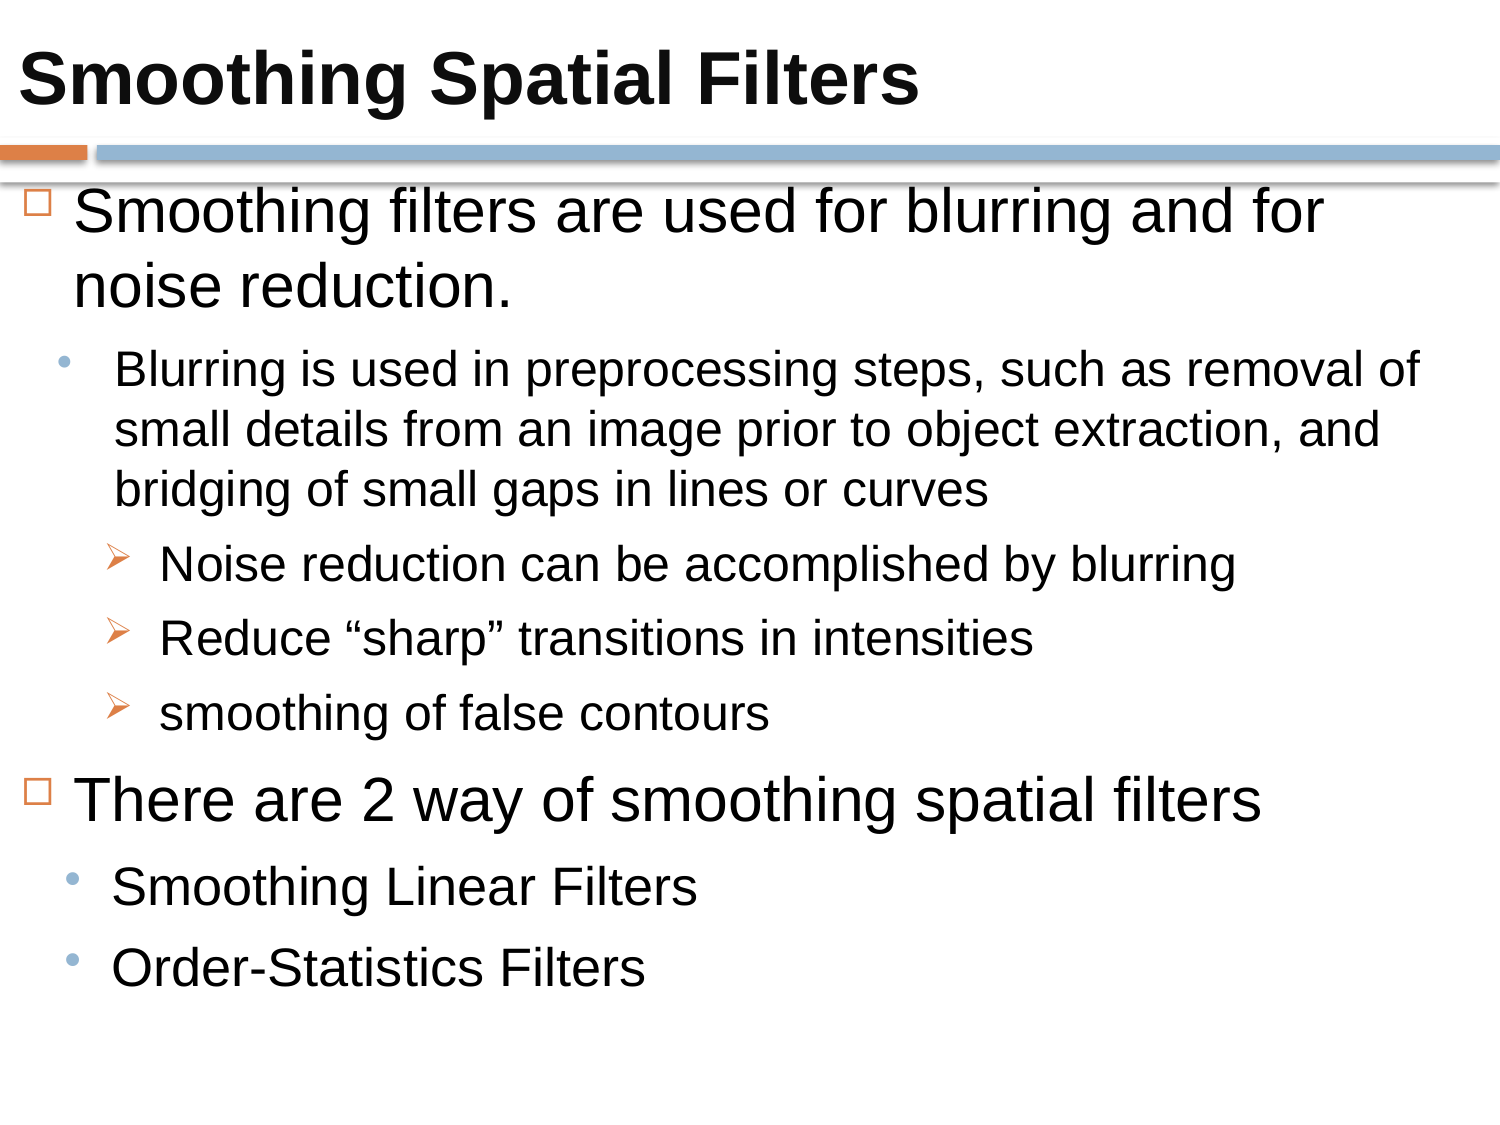

# Smoothing Spatial Filters
Smoothing filters are used for blurring and for noise reduction.
Blurring is used in preprocessing steps, such as removal of small details from an image prior to object extraction, and bridging of small gaps in lines or curves
Noise reduction can be accomplished by blurring
Reduce “sharp” transitions in intensities
smoothing of false contours
There are 2 way of smoothing spatial filters
Smoothing Linear Filters
Order-Statistics Filters